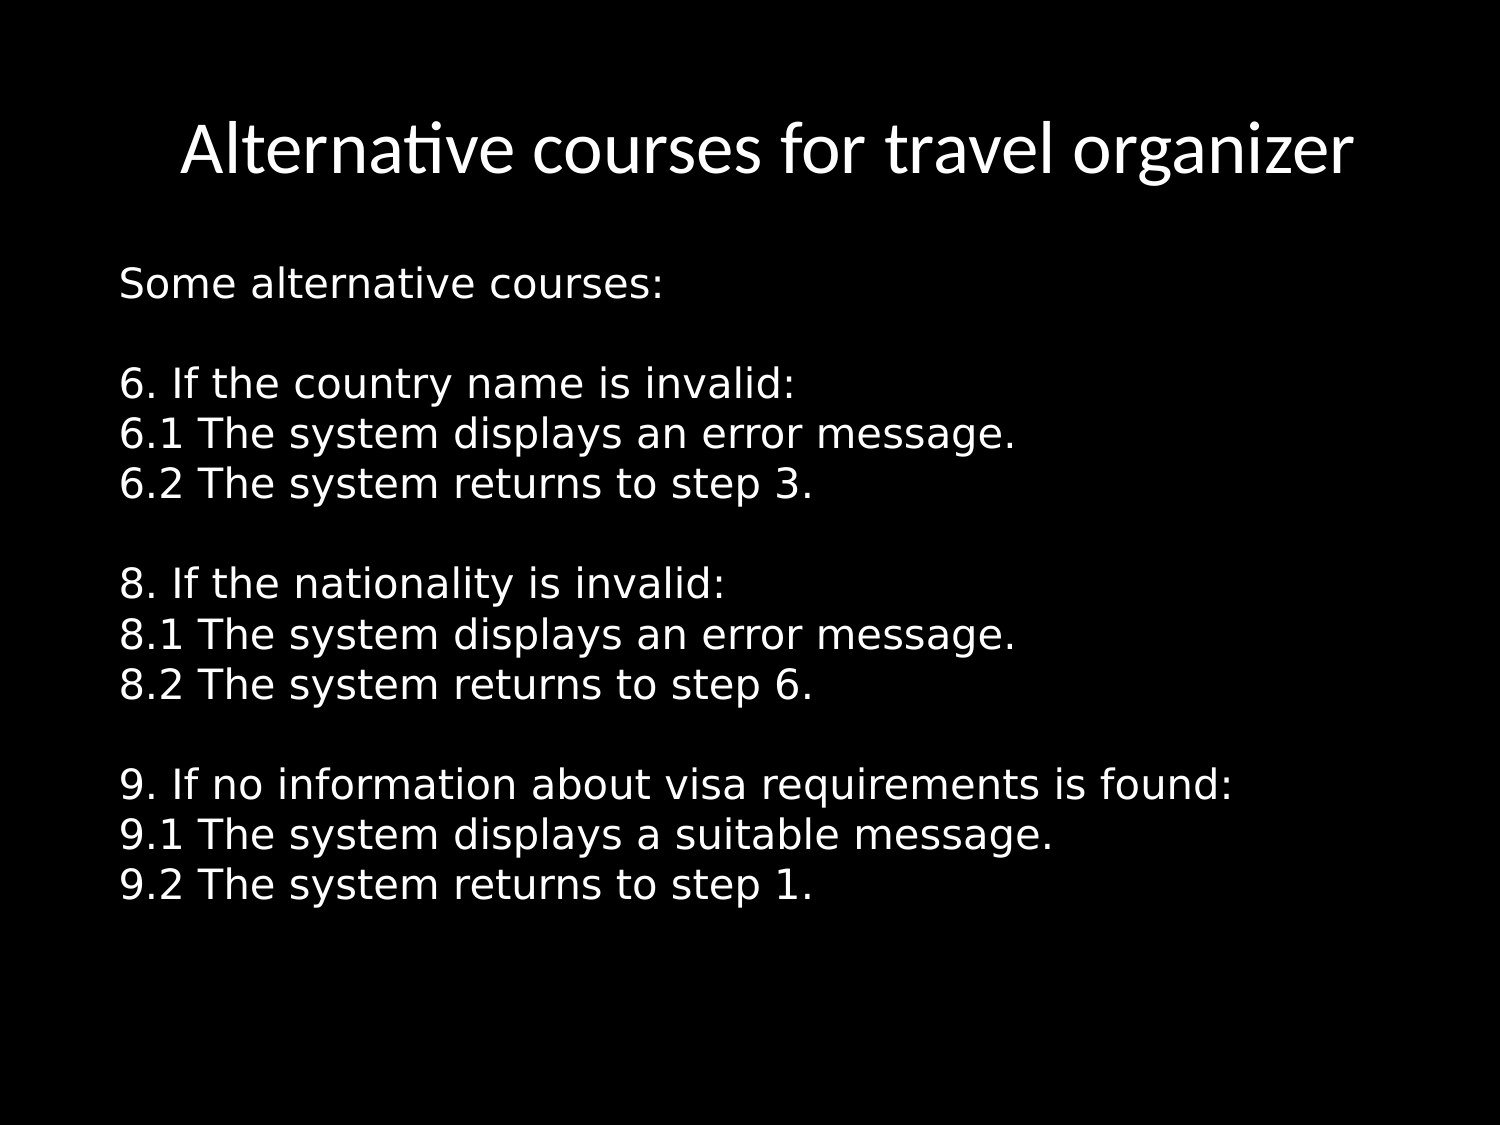

# Alternative courses for travel organizer

Some alternative courses:

6. If the country name is invalid:
6.1 The system displays an error message.
6.2 The system returns to step 3.

8. If the nationality is invalid:
8.1 The system displays an error message.
8.2 The system returns to step 6.

9. If no information about visa requirements is found:
9.1 The system displays a suitable message.
9.2 The system returns to step 1.